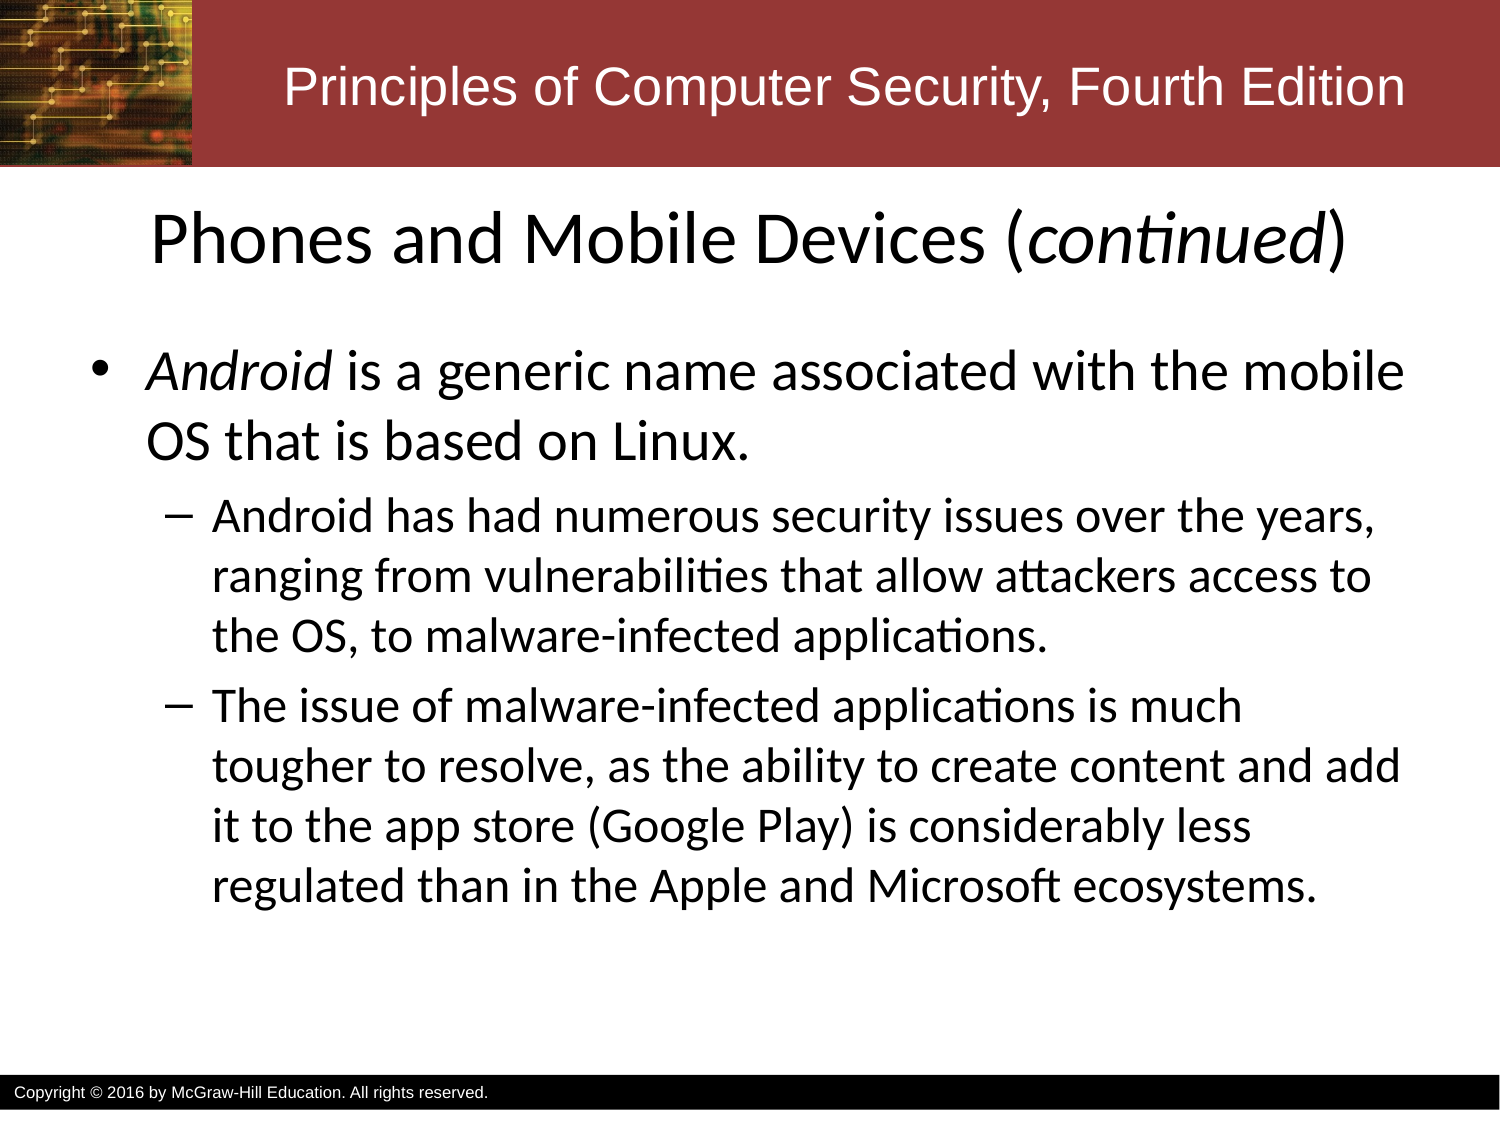

# Phones and Mobile Devices (continued)
Android is a generic name associated with the mobile OS that is based on Linux.
Android has had numerous security issues over the years, ranging from vulnerabilities that allow attackers access to the OS, to malware-infected applications.
The issue of malware-infected applications is much tougher to resolve, as the ability to create content and add it to the app store (Google Play) is considerably less regulated than in the Apple and Microsoft ecosystems.